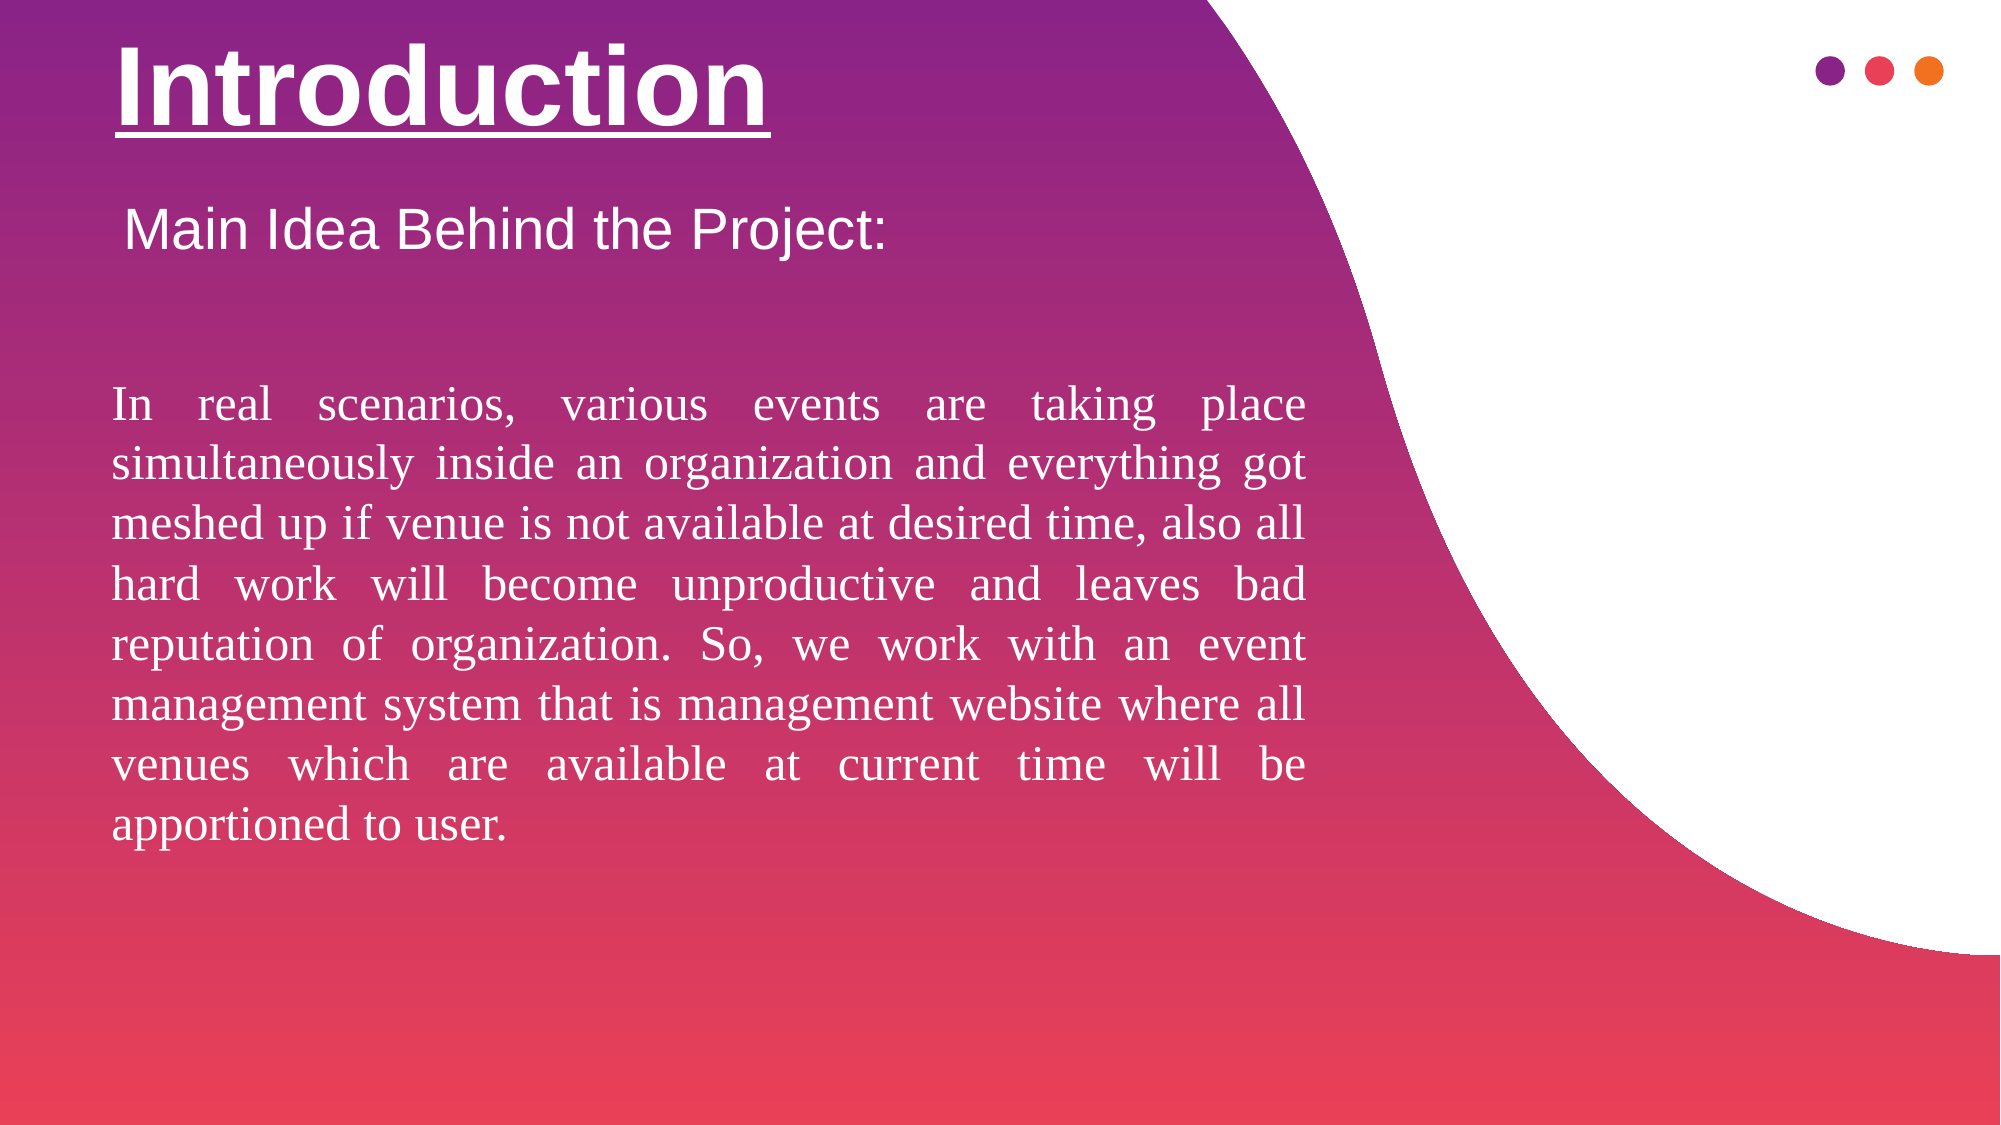

Introduction

Main Idea Behind the Project:
In real scenarios, various events are taking place simultaneously inside an organization and everything got meshed up if venue is not available at desired time, also all hard work will become unproductive and leaves bad reputation of organization. So, we work with an event management system that is management website where all venues which are available at current time will be apportioned to user.